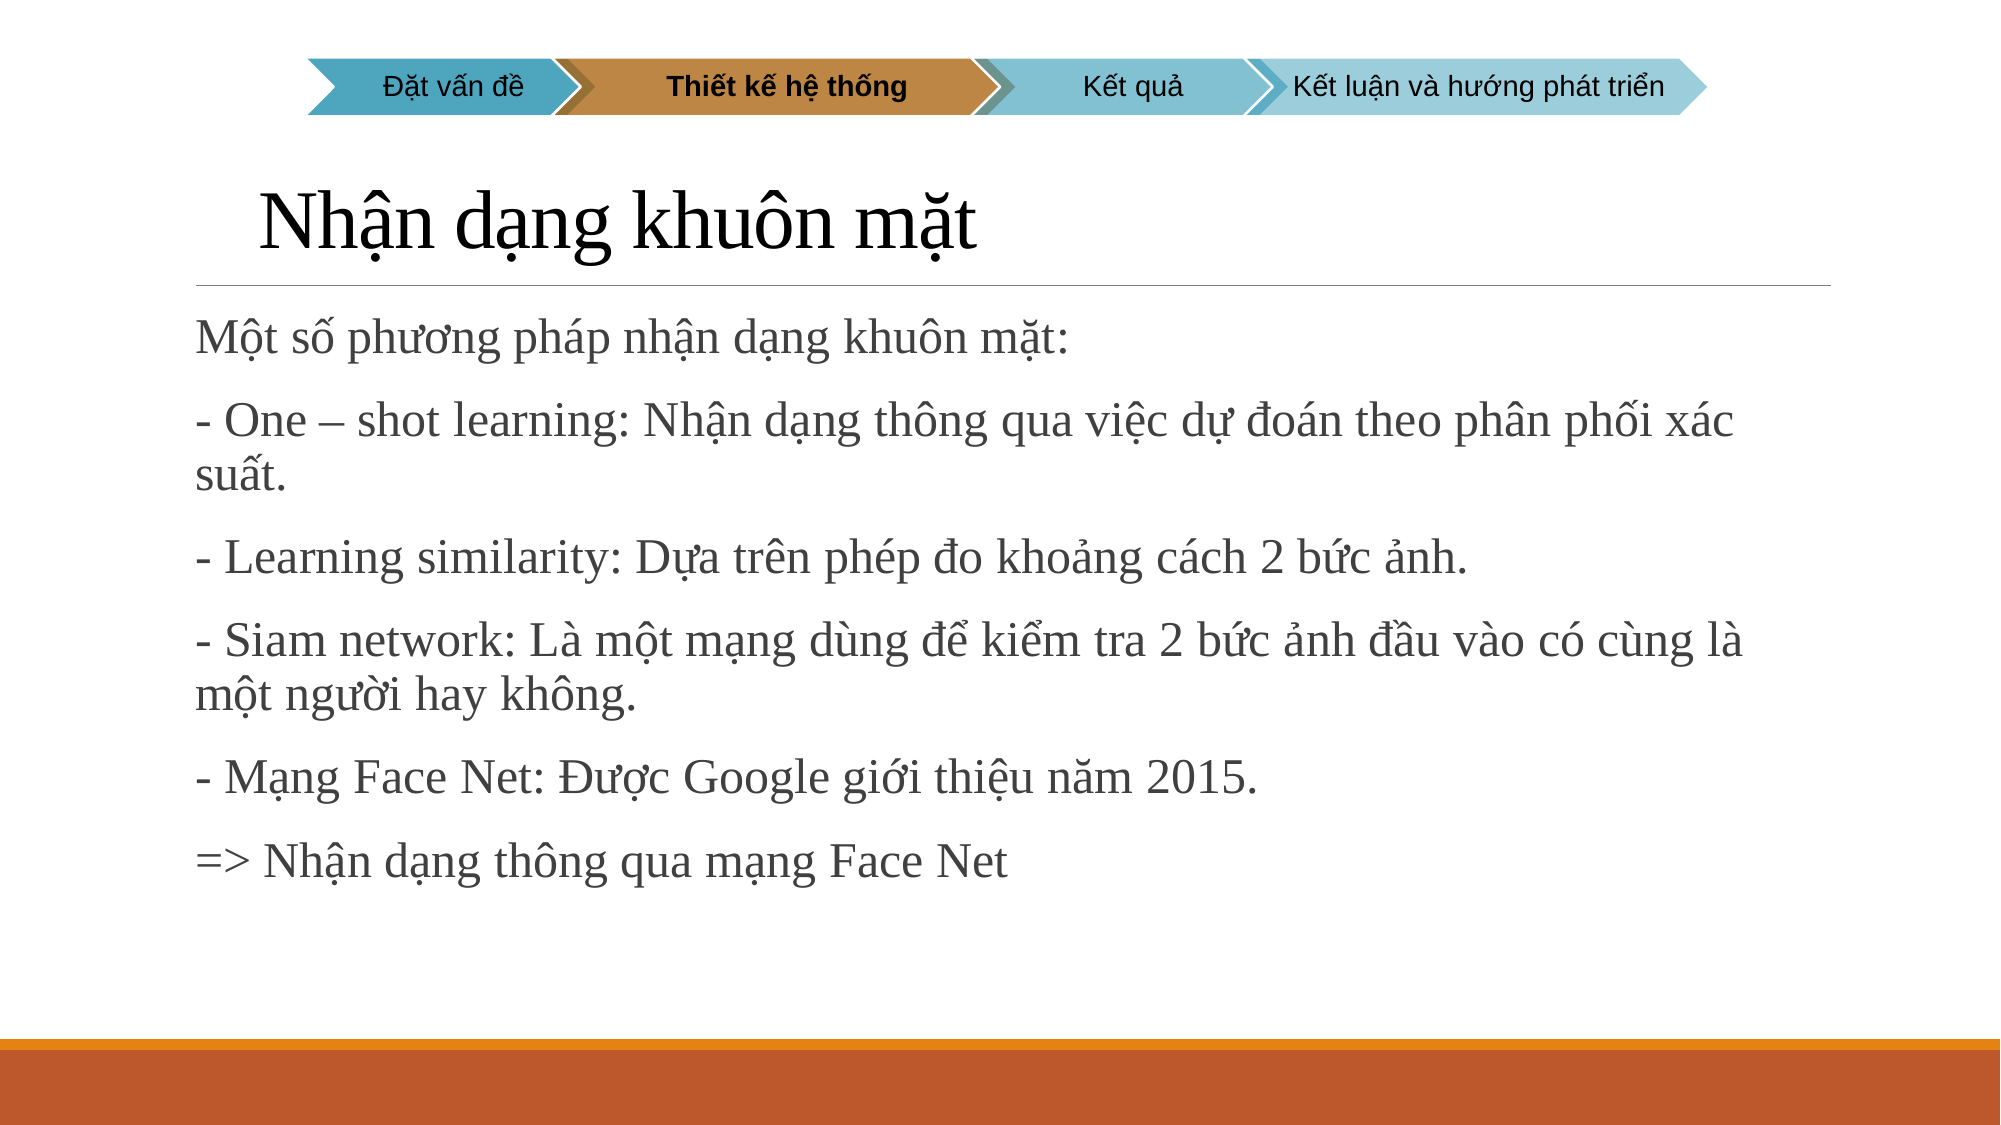

# Kết luận và hướng phát triển Nhận dạng khuôn mặt
Đặt vấn đề
Thiết kế hệ thống
Kết quả
Kết luận và hướng phát triển
Một số phương pháp nhận dạng khuôn mặt:
- One – shot learning: Nhận dạng thông qua việc dự đoán theo phân phối xác suất.
- Learning similarity: Dựa trên phép đo khoảng cách 2 bức ảnh.
- Siam network: Là một mạng dùng để kiểm tra 2 bức ảnh đầu vào có cùng là một người hay không.
- Mạng Face Net: Được Google giới thiệu năm 2015.
=> Nhận dạng thông qua mạng Face Net